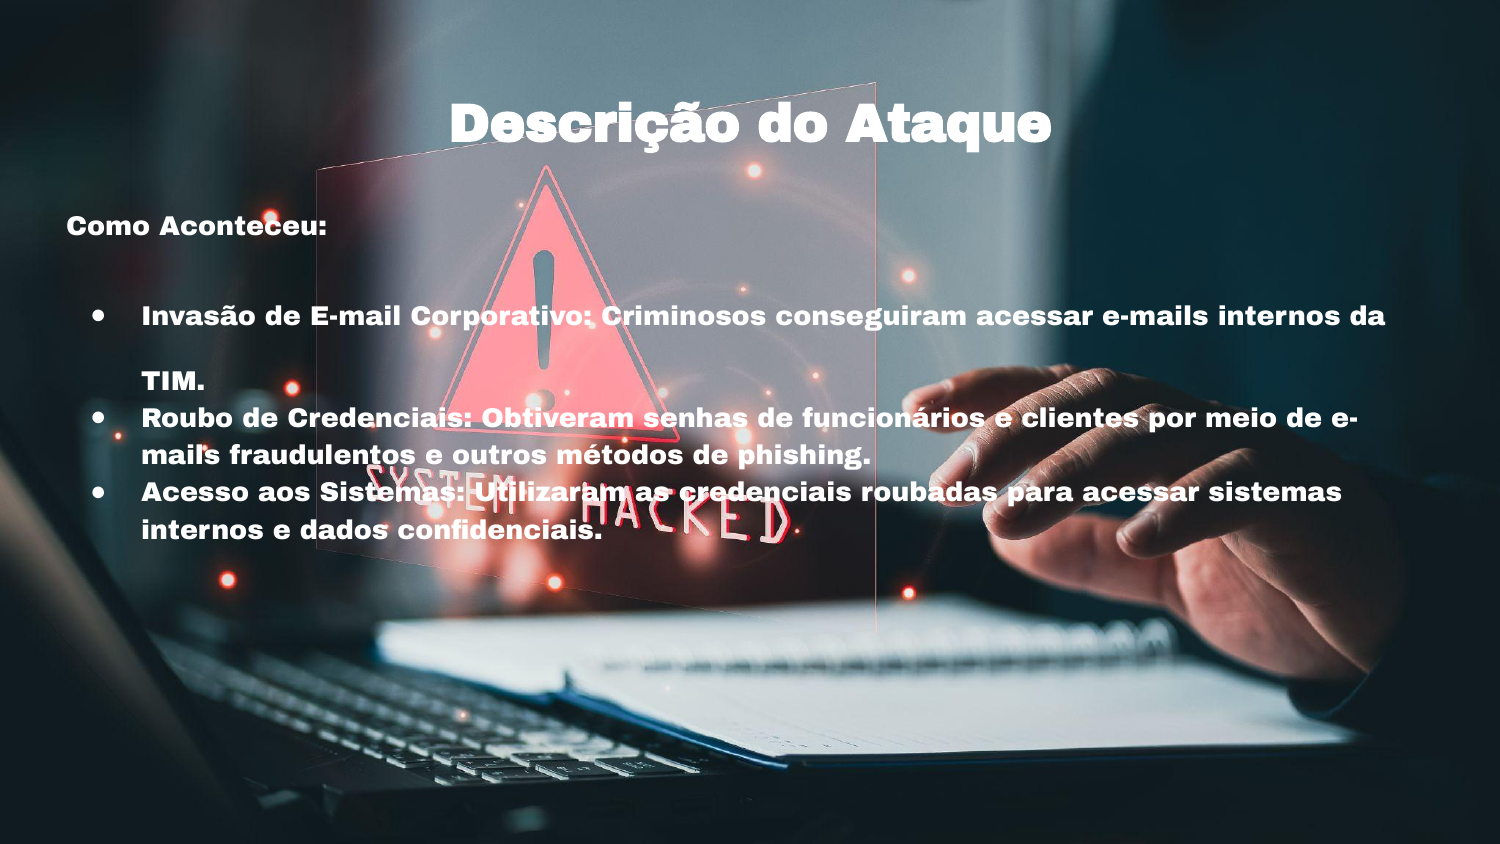

# Descrição do Ataque
Como Aconteceu:
Invasão de E-mail Corporativo: Criminosos conseguiram acessar e-mails internos da TIM.
Roubo de Credenciais: Obtiveram senhas de funcionários e clientes por meio de e-mails fraudulentos e outros métodos de phishing.
Acesso aos Sistemas: Utilizaram as credenciais roubadas para acessar sistemas internos e dados confidenciais.